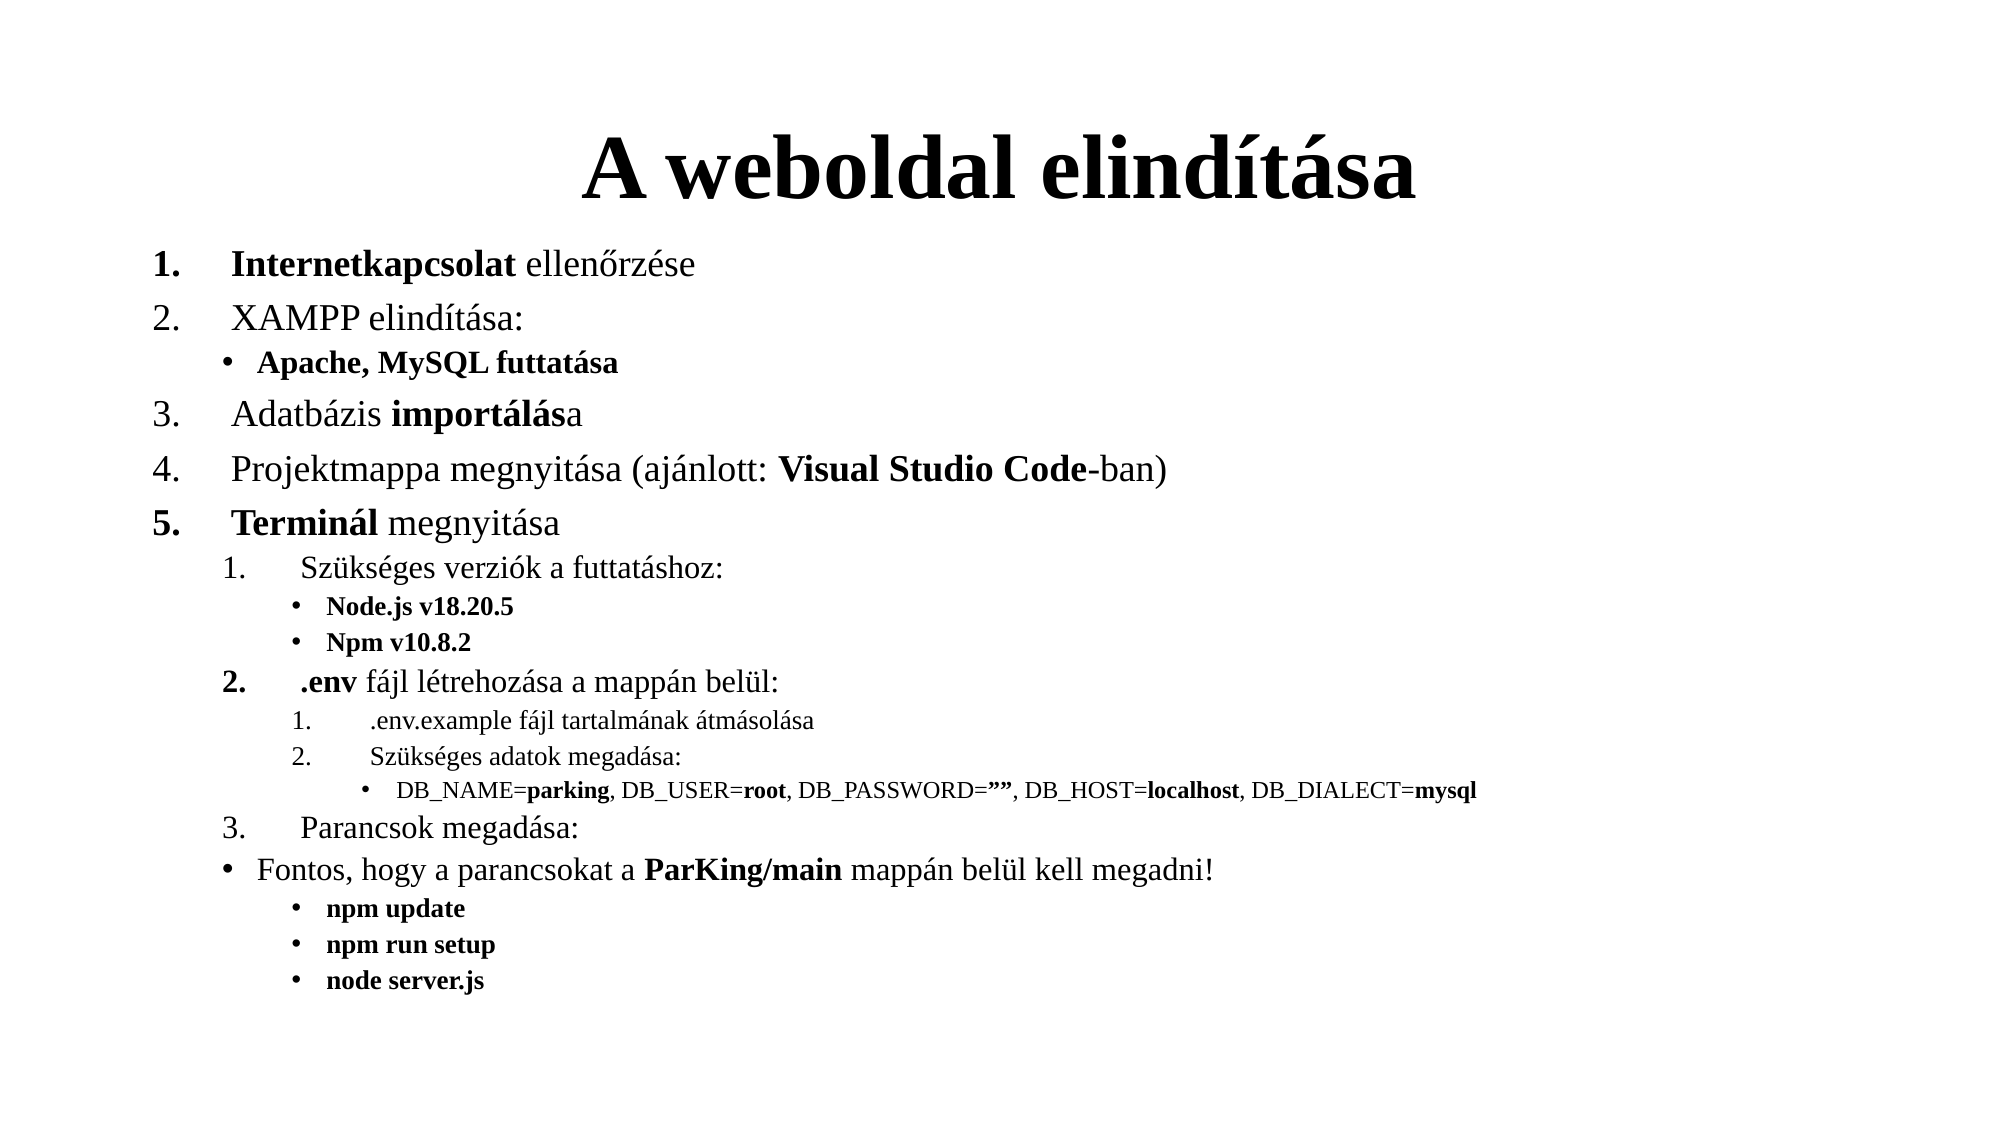

# A weboldal elindítása
Internetkapcsolat ellenőrzése
XAMPP elindítása:
Apache, MySQL futtatása
Adatbázis importálása
Projektmappa megnyitása (ajánlott: Visual Studio Code-ban)
Terminál megnyitása
Szükséges verziók a futtatáshoz:
Node.js v18.20.5
Npm v10.8.2
.env fájl létrehozása a mappán belül:
.env.example fájl tartalmának átmásolása
Szükséges adatok megadása:
DB_NAME=parking, DB_USER=root, DB_PASSWORD=””, DB_HOST=localhost, DB_DIALECT=mysql
Parancsok megadása:
Fontos, hogy a parancsokat a ParKing/main mappán belül kell megadni!
npm update
npm run setup
node server.js